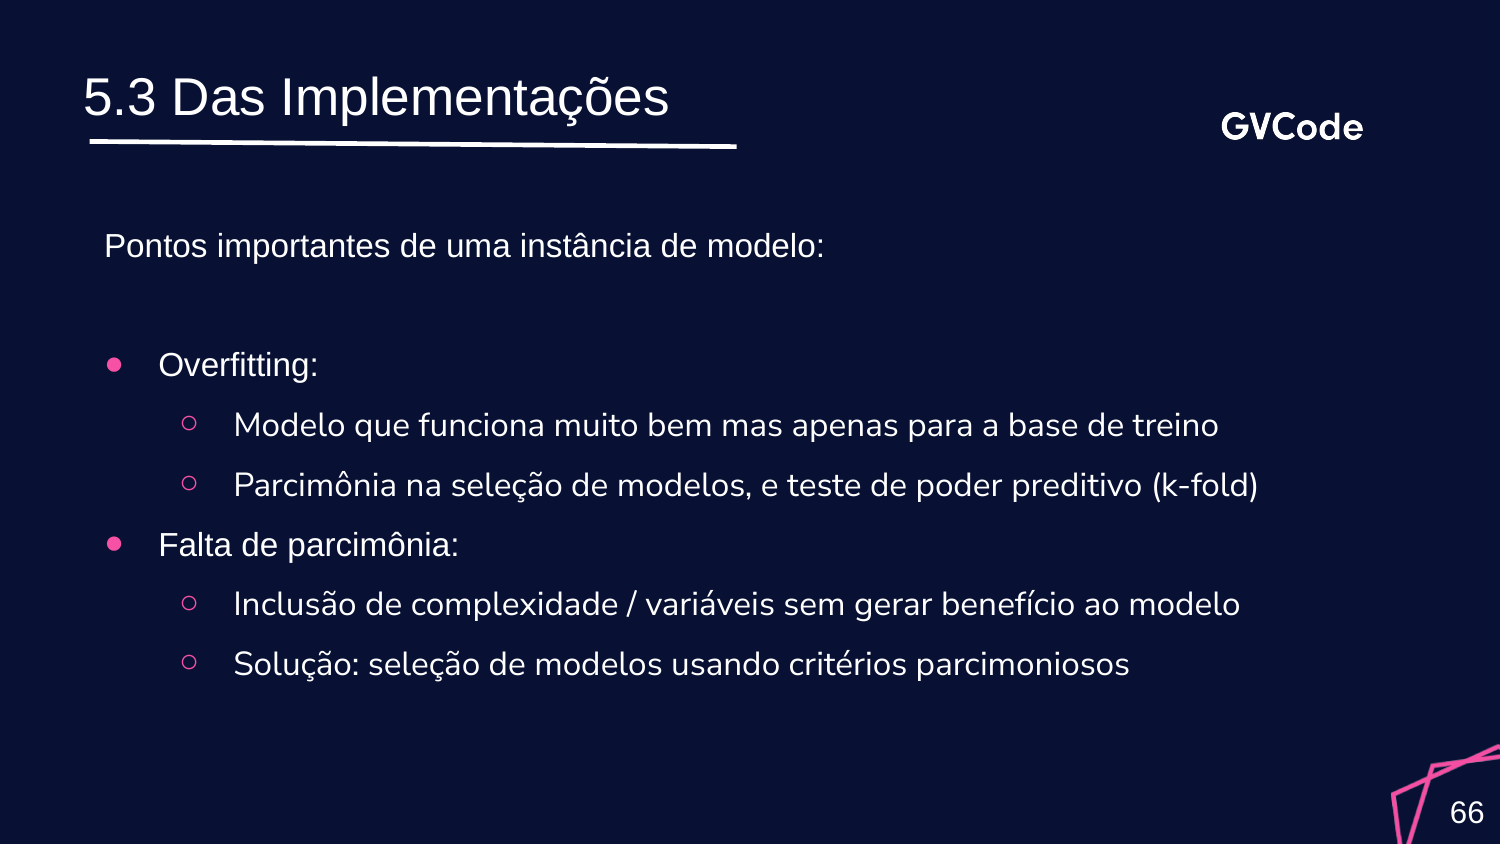

# 5.3 Das Implementações
Pontos importantes de uma instância de modelo:

Overfitting:
Modelo que funciona muito bem mas apenas para a base de treino
Parcimônia na seleção de modelos, e teste de poder preditivo (k-fold)
Falta de parcimônia:
Inclusão de complexidade / variáveis sem gerar benefício ao modelo
Solução: seleção de modelos usando critérios parcimoniosos
66